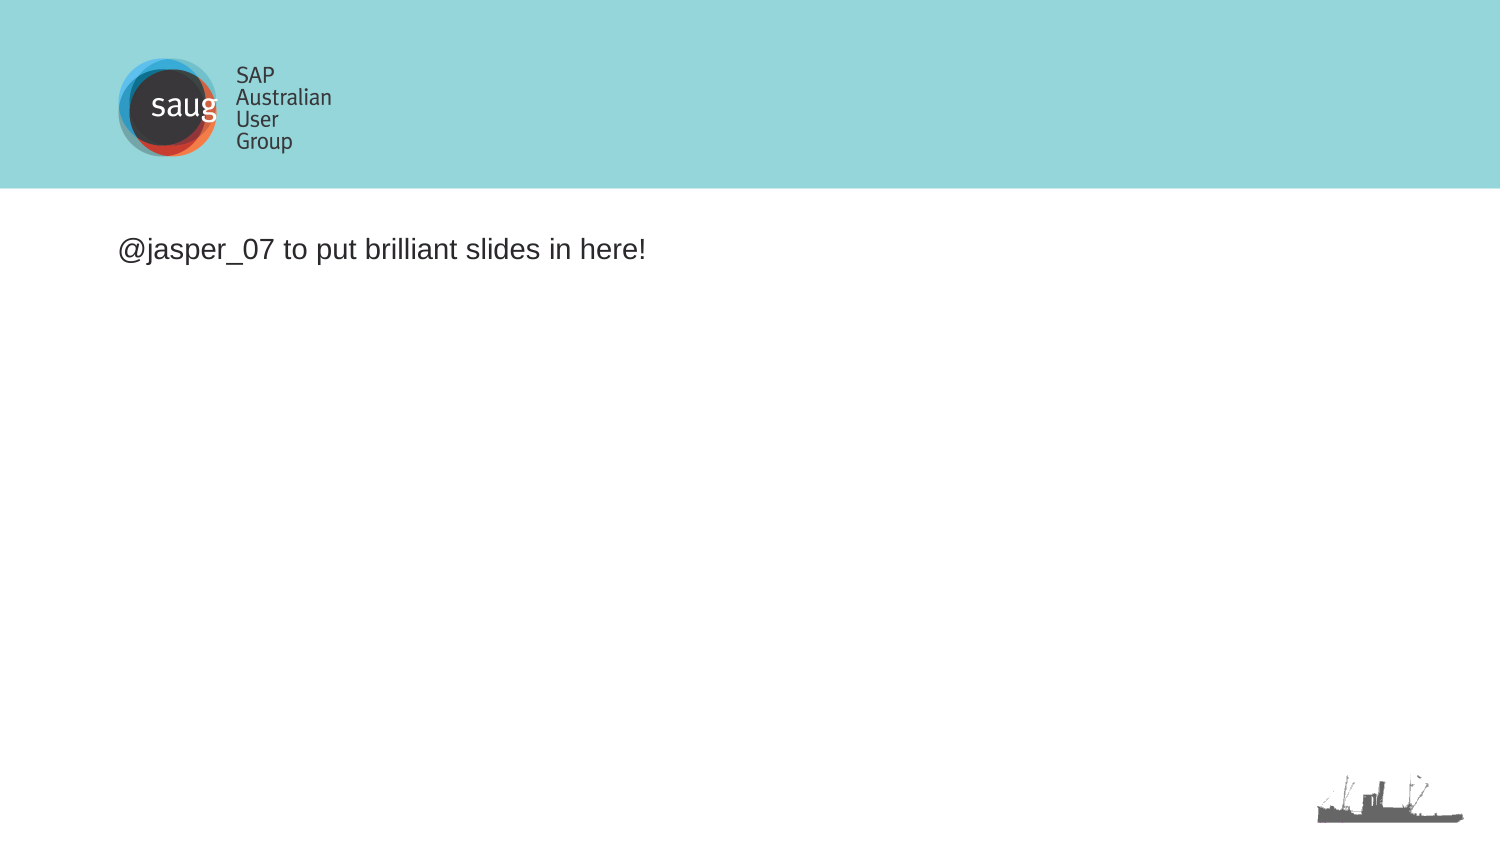

#
@jasper_07 to put brilliant slides in here!